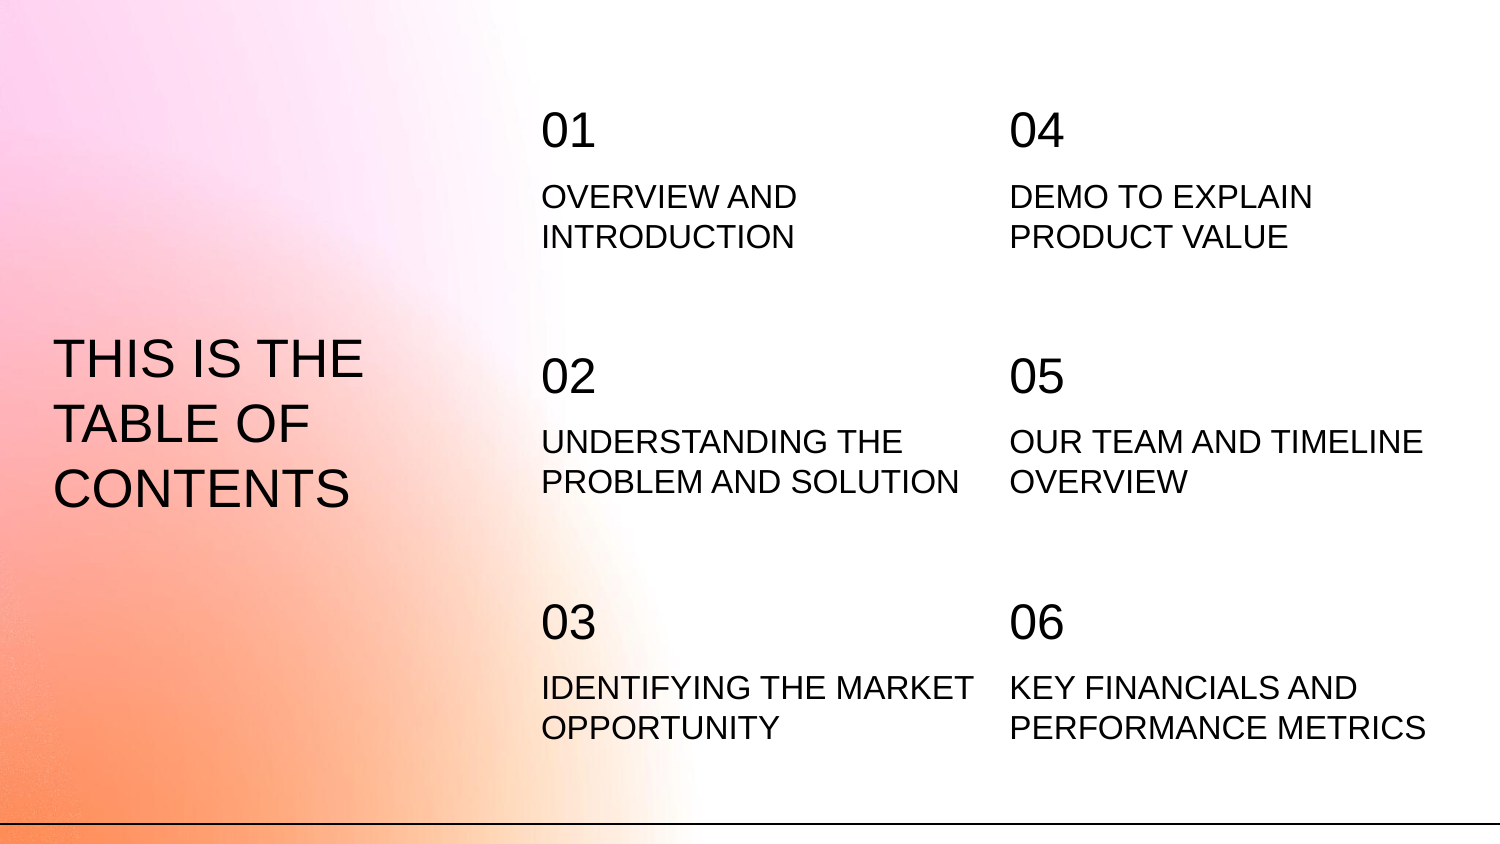

04
01
OVERVIEW AND INTRODUCTION
DEMO TO EXPLAIN PRODUCT VALUE
# THIS IS THE TABLE OF CONTENTS
05
02
UNDERSTANDING THE PROBLEM AND SOLUTION
OUR TEAM AND TIMELINE OVERVIEW
03
06
IDENTIFYING THE MARKET OPPORTUNITY
KEY FINANCIALS AND PERFORMANCE METRICS